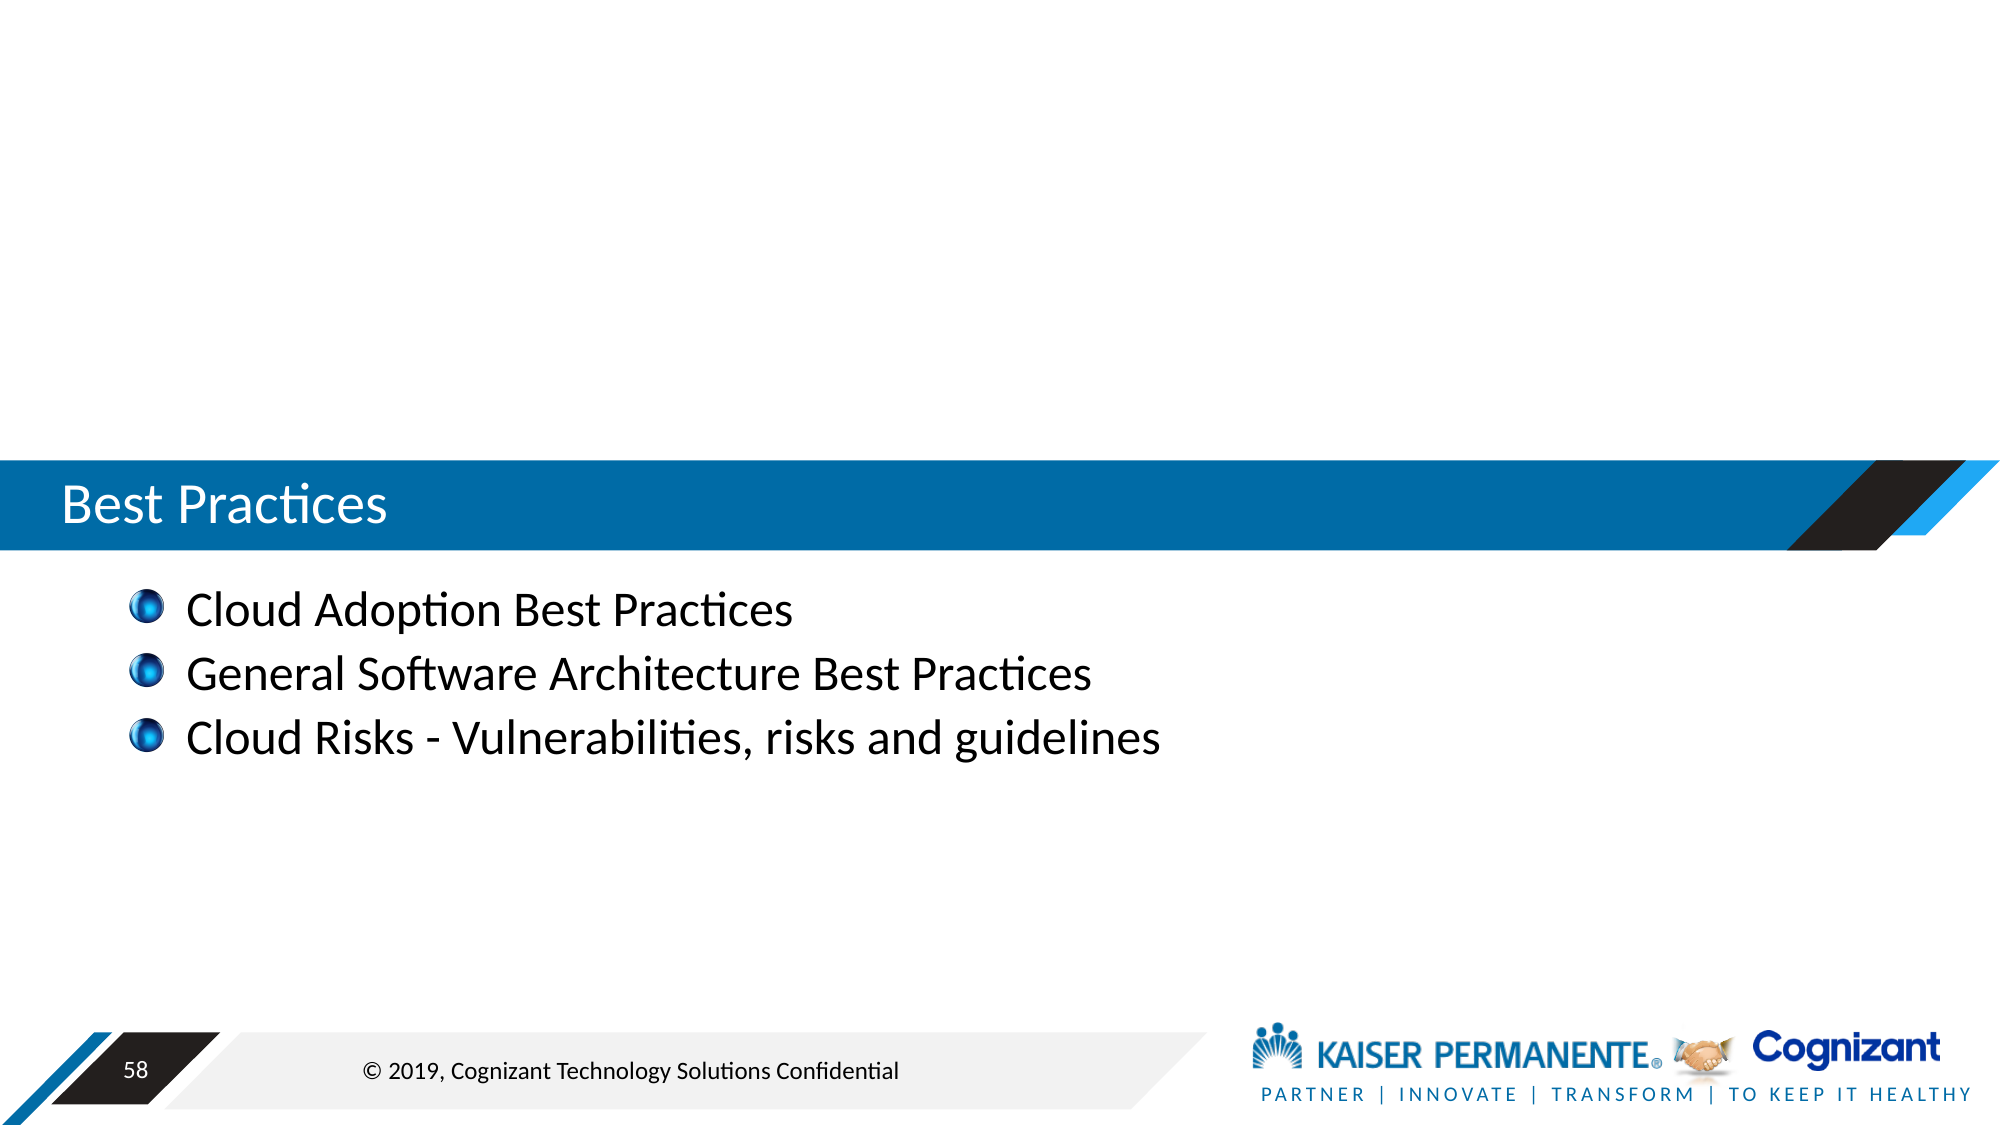

# Best Practices
Cloud Adoption Best Practices
General Software Architecture Best Practices
Cloud Risks - Vulnerabilities, risks and guidelines